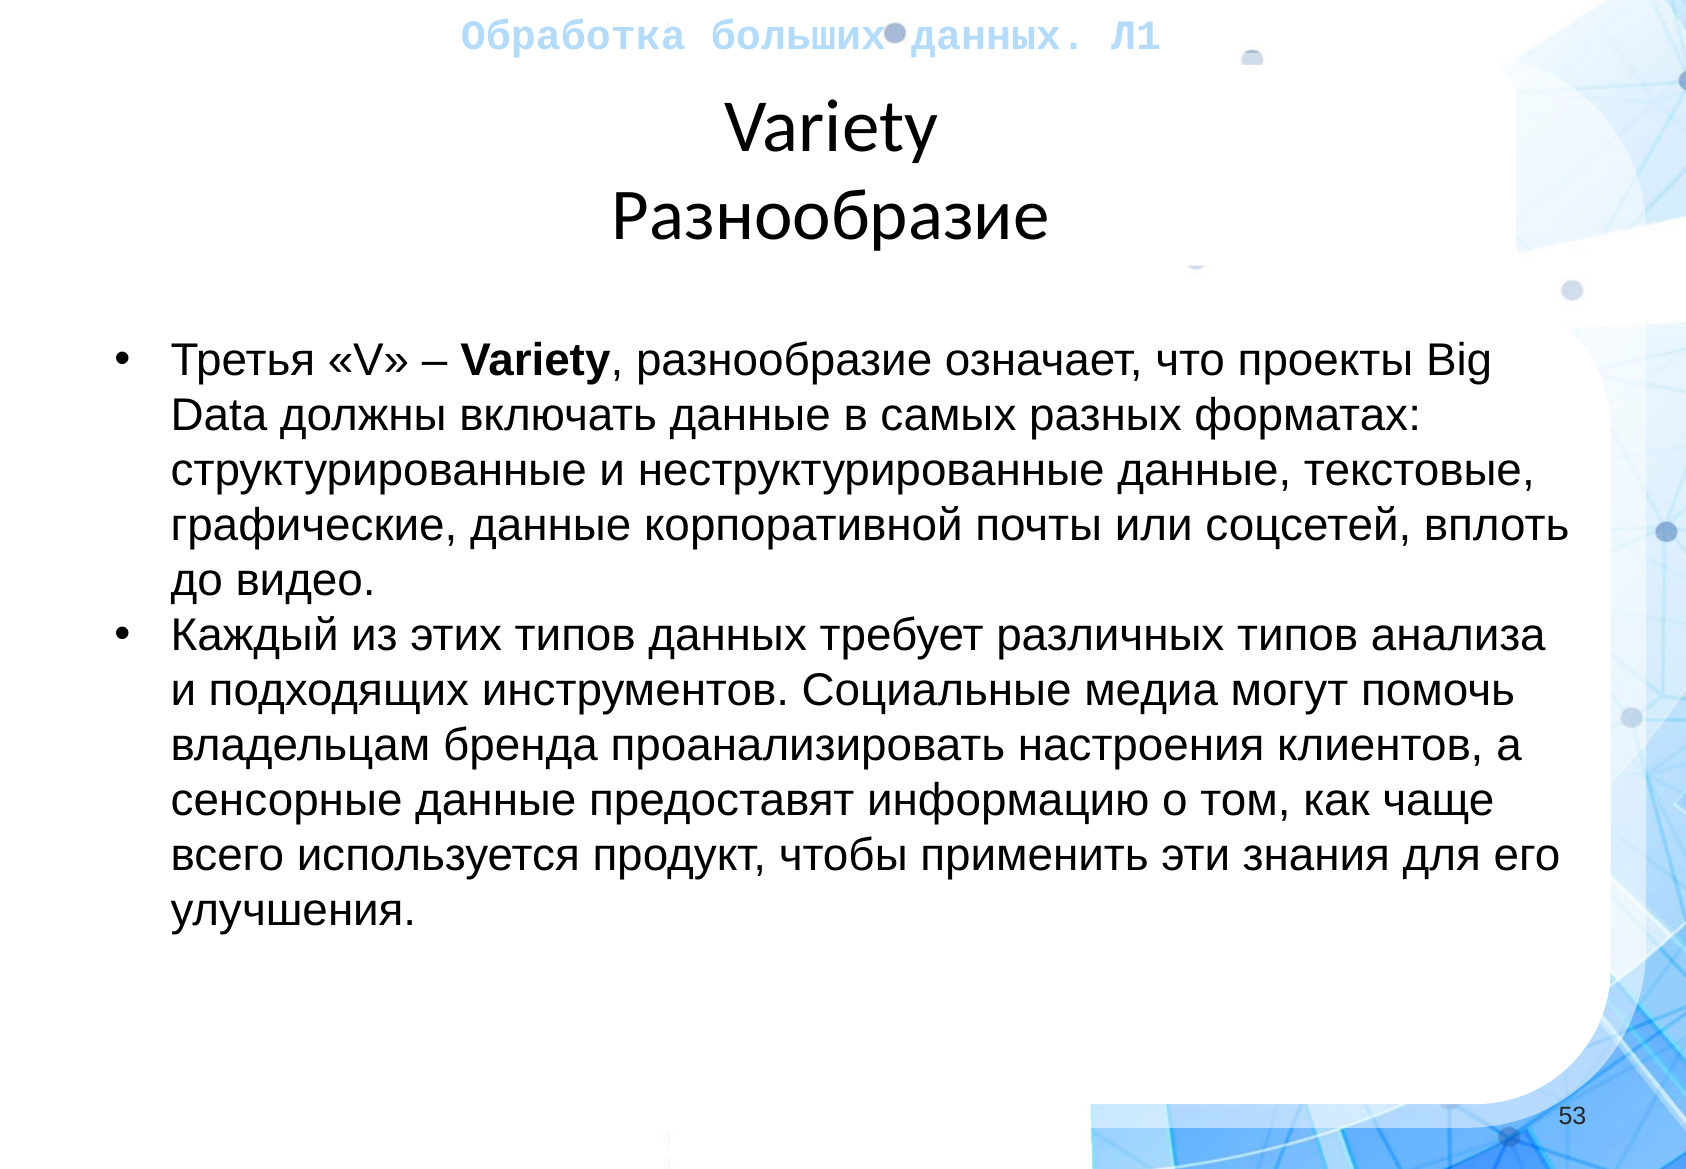

Обработка больших данных. Л1

Variety
Разнообразие
Третья «V» – Variety, разнообразие означает, что проекты Big Data должны включать данные в самых разных форматах: структурированные и неструктурированные данные, текстовые, графические, данные корпоративной почты или соцсетей, вплоть до видео.
Каждый из этих типов данных требует различных типов анализа и подходящих инструментов. Социальные медиа могут помочь владельцам бренда проанализировать настроения клиентов, а сенсорные данные предоставят информацию о том, как чаще всего используется продукт, чтобы применить эти знания для его улучшения.
53